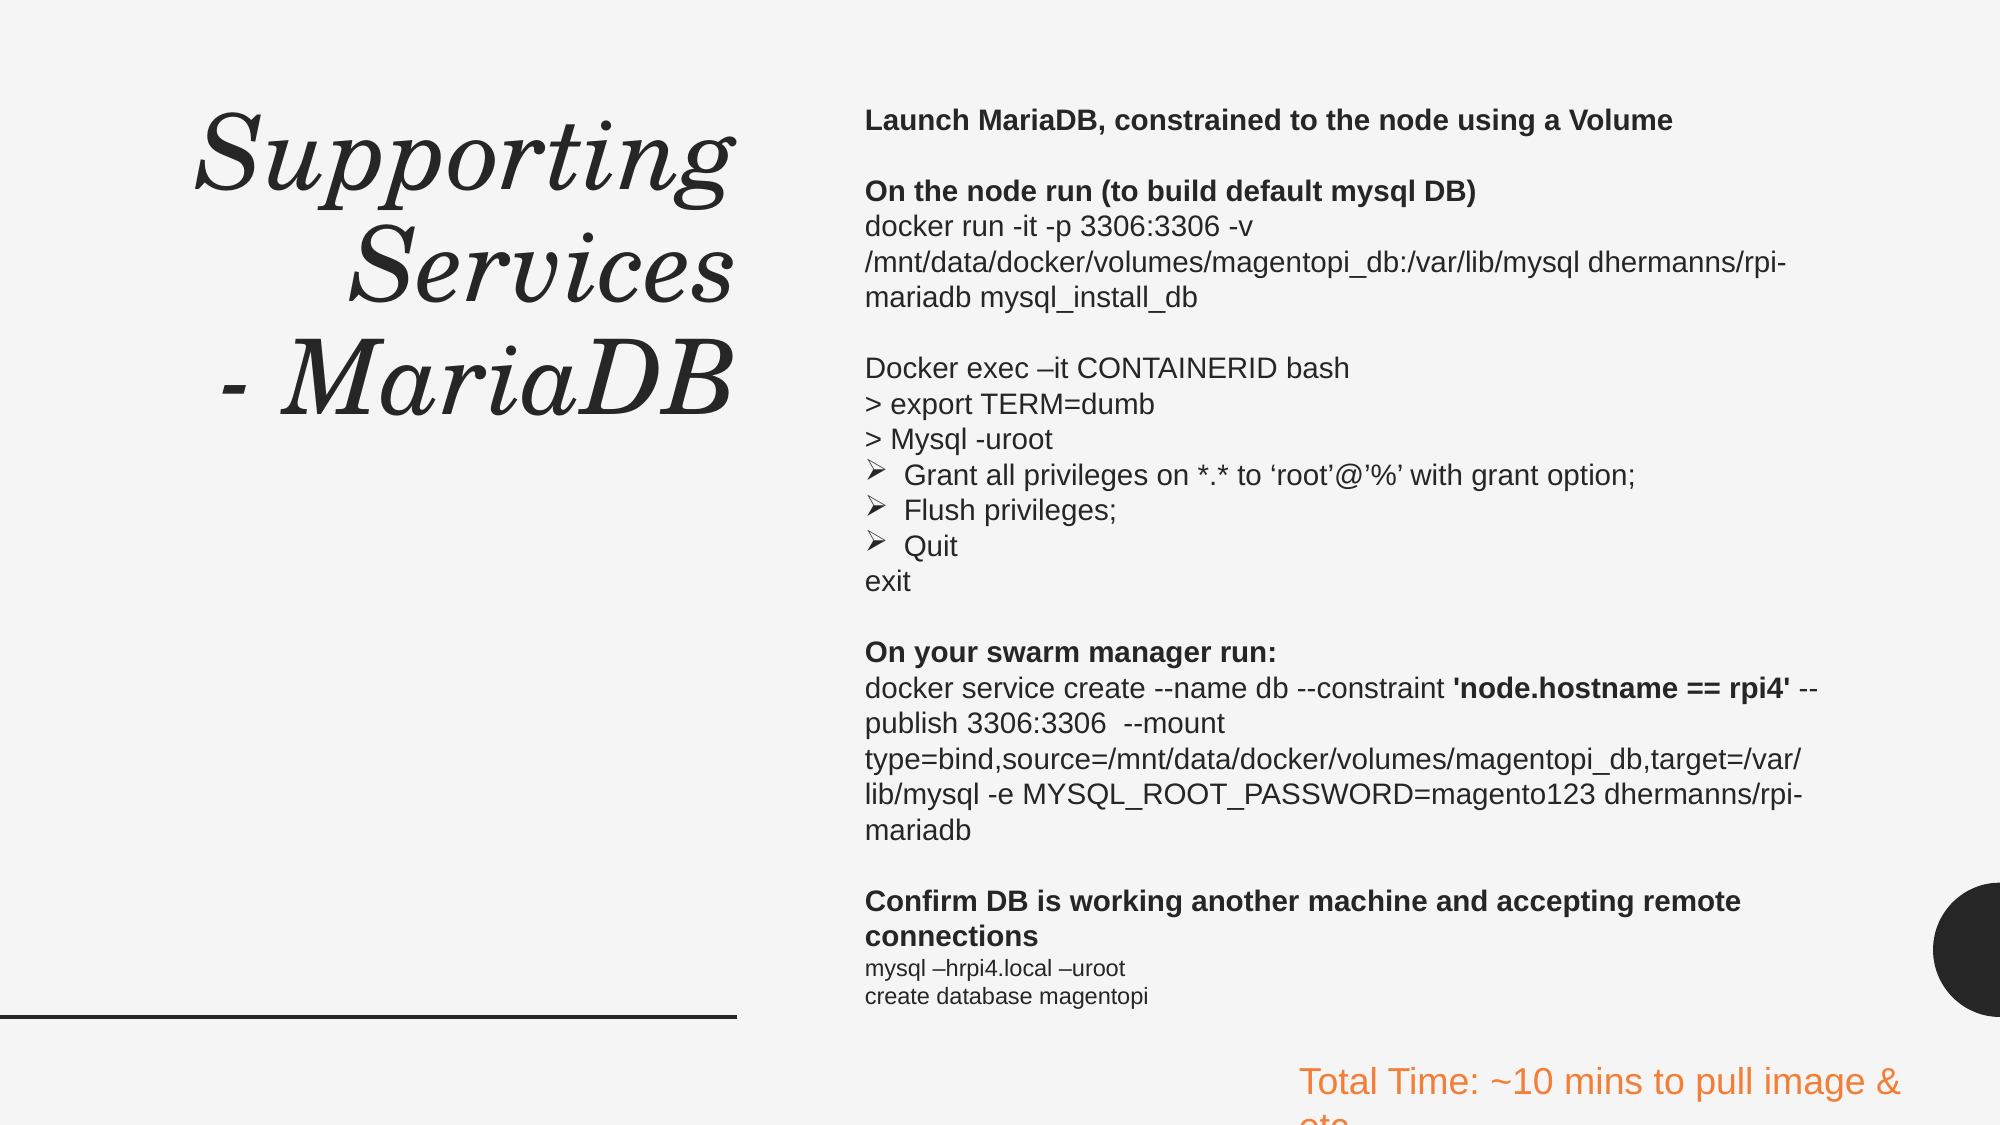

# Supporting Services - MariaDB
Launch MariaDB, constrained to the node using a Volume

On the node run (to build default mysql DB)
docker run -it -p 3306:3306 -v /mnt/data/docker/volumes/magentopi_db:/var/lib/mysql dhermanns/rpi-mariadb mysql_install_db

Docker exec –it CONTAINERID bash
> export TERM=dumb
> Mysql -uroot
Grant all privileges on *.* to ‘root’@’%’ with grant option;
Flush privileges;
Quit
exit

On your swarm manager run:
docker service create --name db --constraint 'node.hostname == rpi4' --publish 3306:3306  --mount type=bind,source=/mnt/data/docker/volumes/magentopi_db,target=/var/lib/mysql -e MYSQL_ROOT_PASSWORD=magento123 dhermanns/rpi-mariadb

Confirm DB is working another machine and accepting remote connections
mysql –hrpi4.local –uroot
create database magentopi

Total Time: ~10 mins to pull image & etc